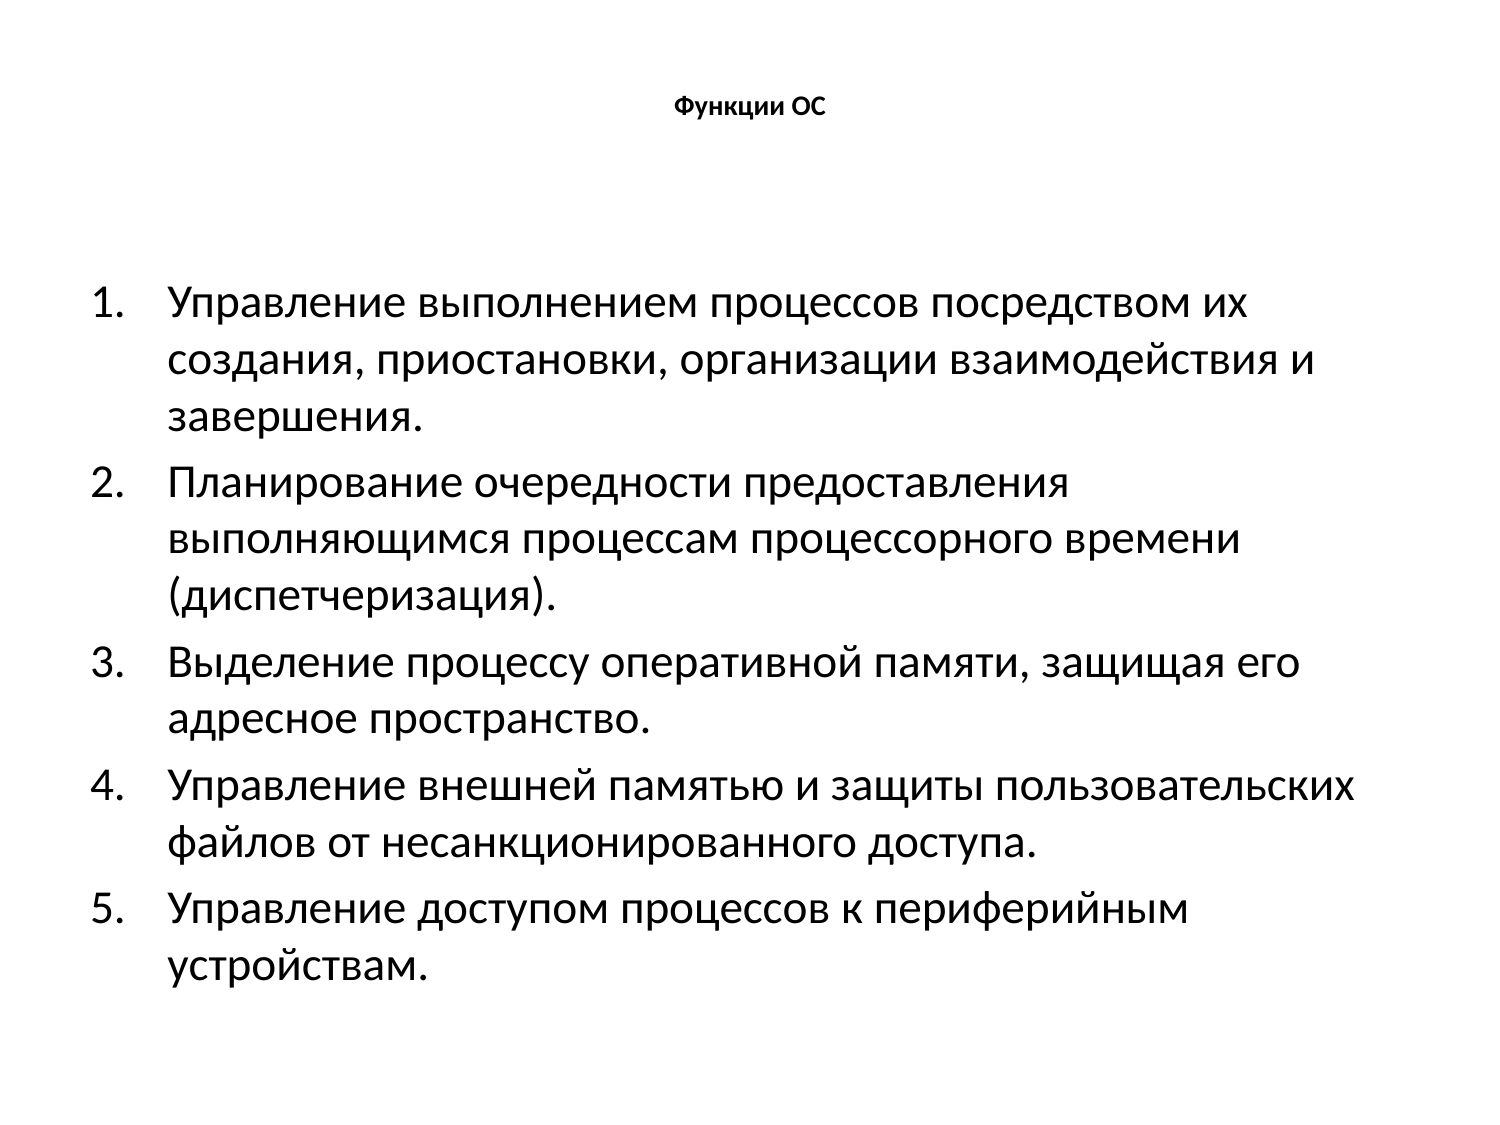

# Функции ОС
Управление выполнением процессов посредством их создания, приостановки, организации взаимодействия и завершения.
Планирование очередности предоставления выполняющимся процессам процессорного времени (диспетчеризация).
Выделение процессу оперативной памяти, защищая его адресное пространство.
Управление внешней памятью и защиты пользовательских файлов от несанкционированного доступа.
Управление доступом процессов к периферийным устройствам.